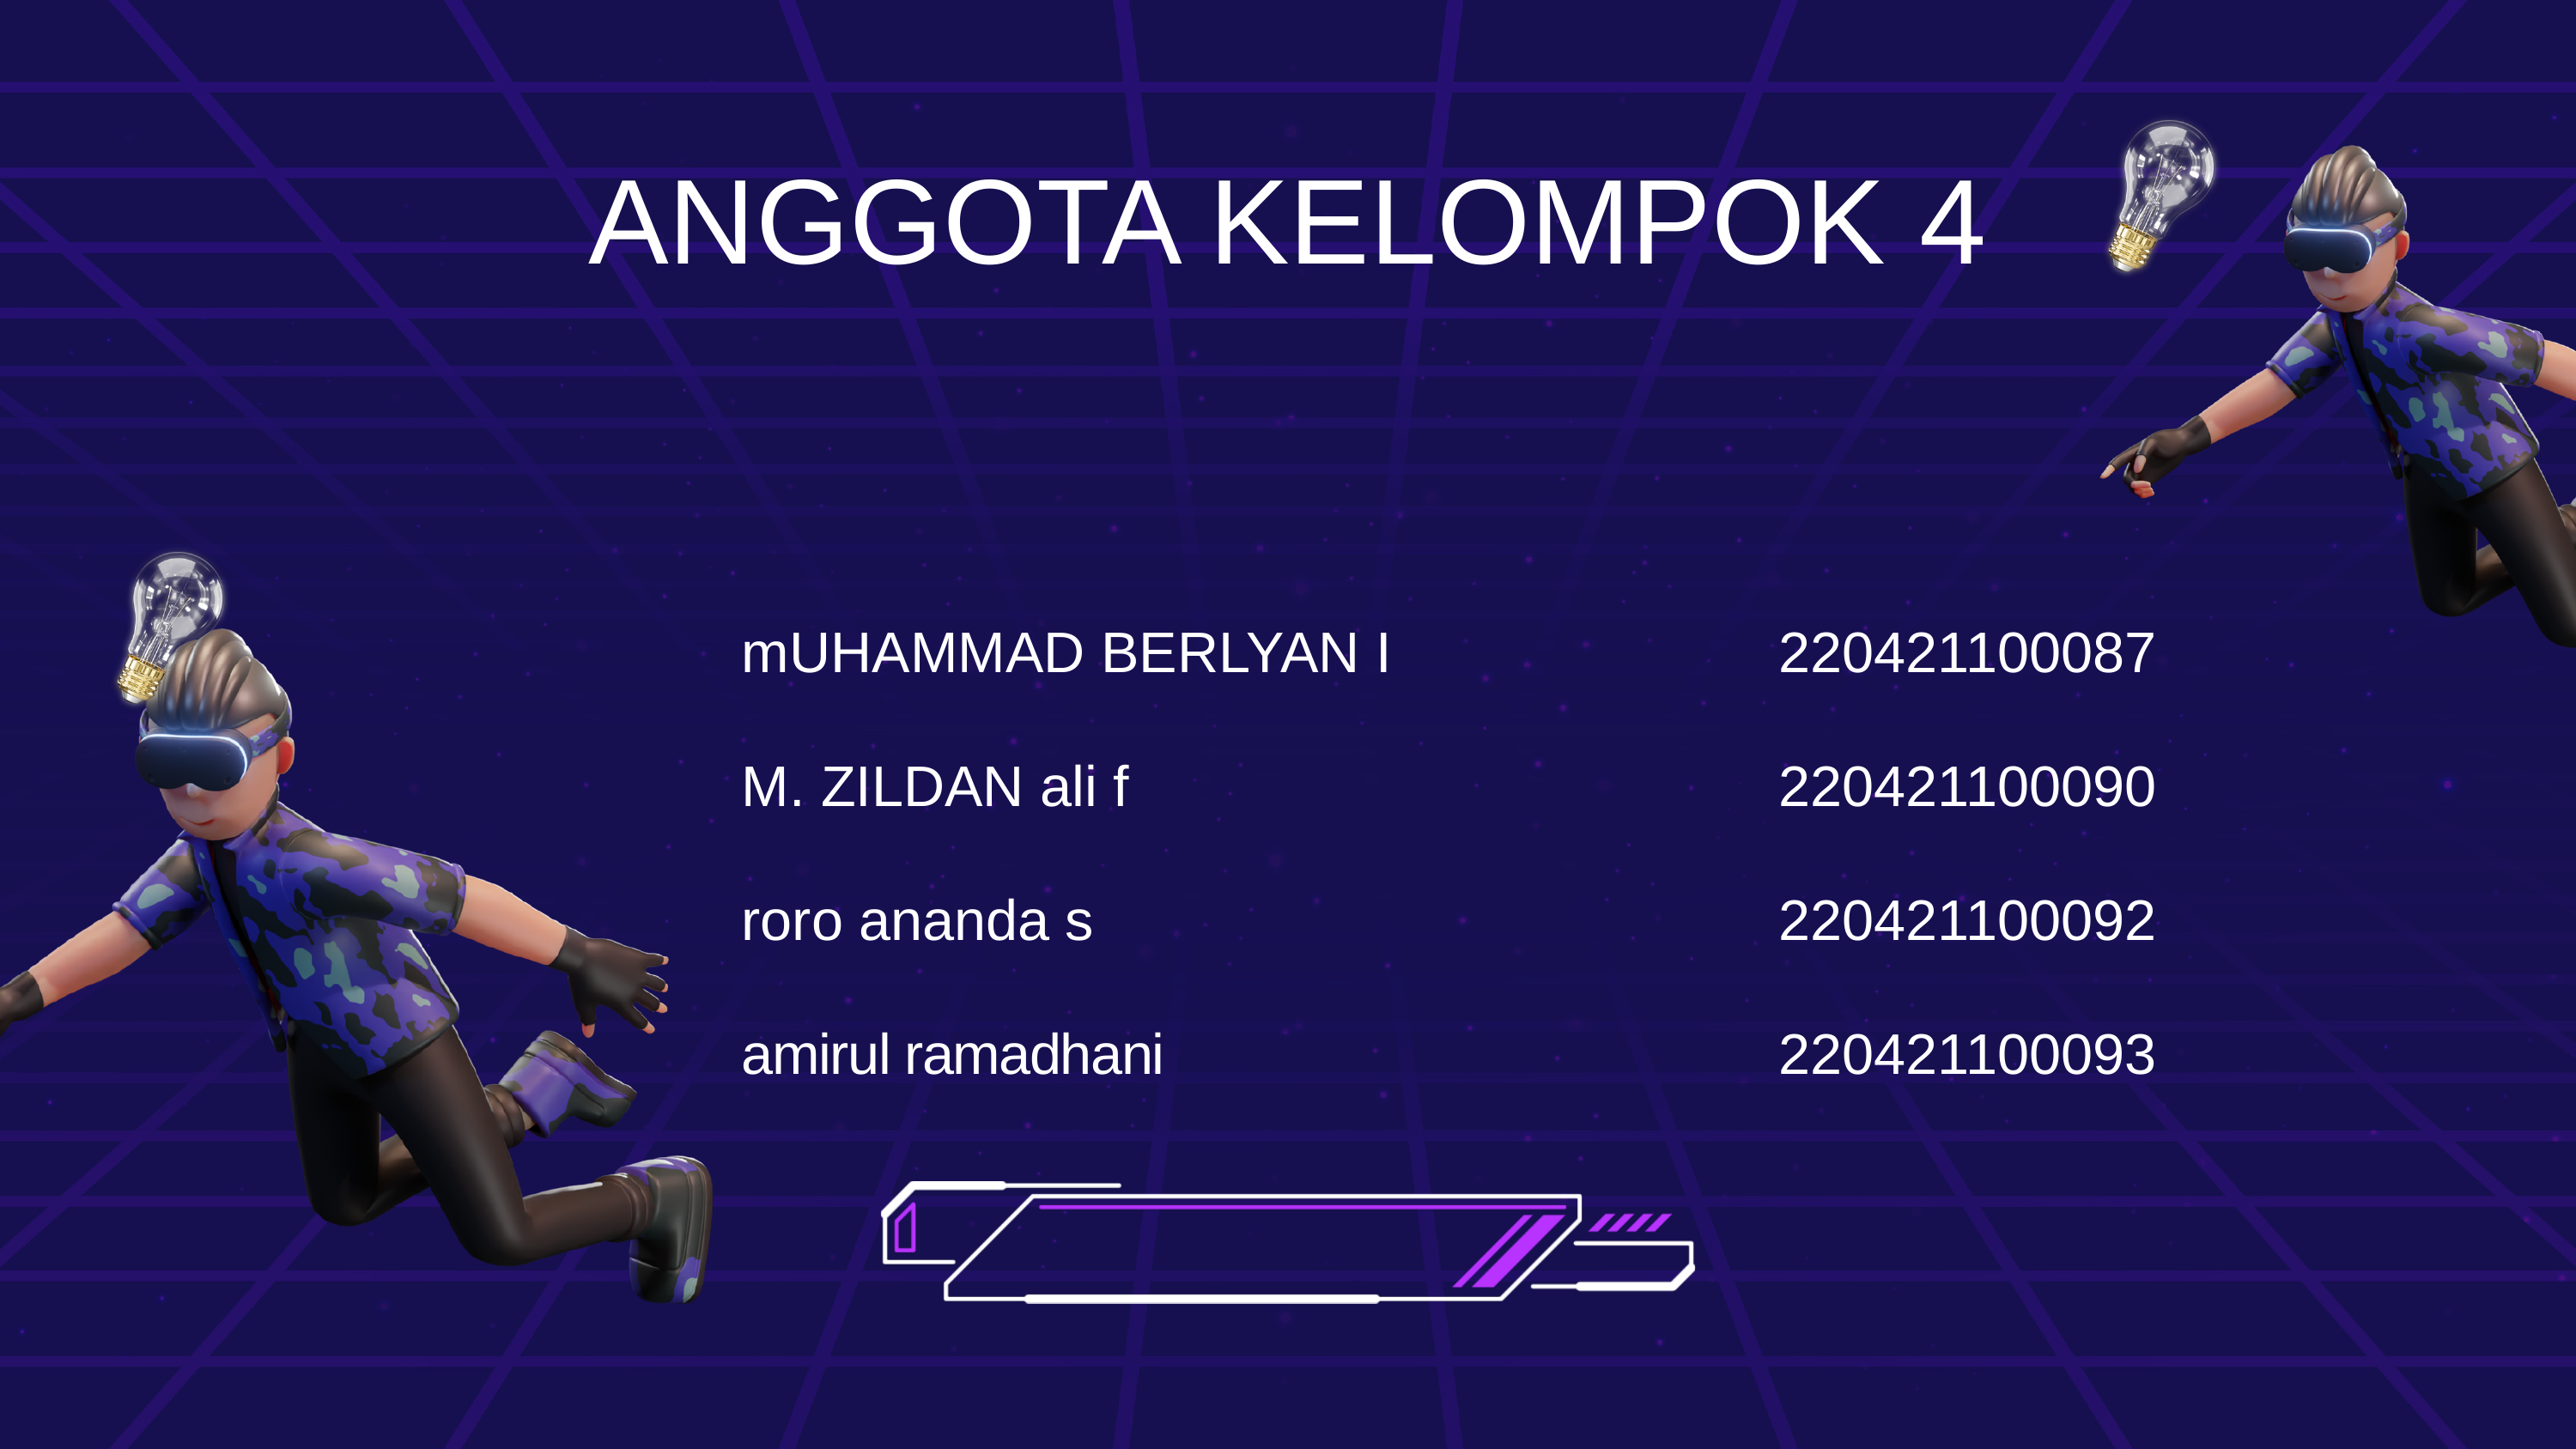

ANGGOTA KELOMPOK 4

mUHAMMAD BERLYAN I
M. ZILDAN ali f
roro ananda s
amirul ramadhani
220421100087
220421100090
220421100092
220421100093